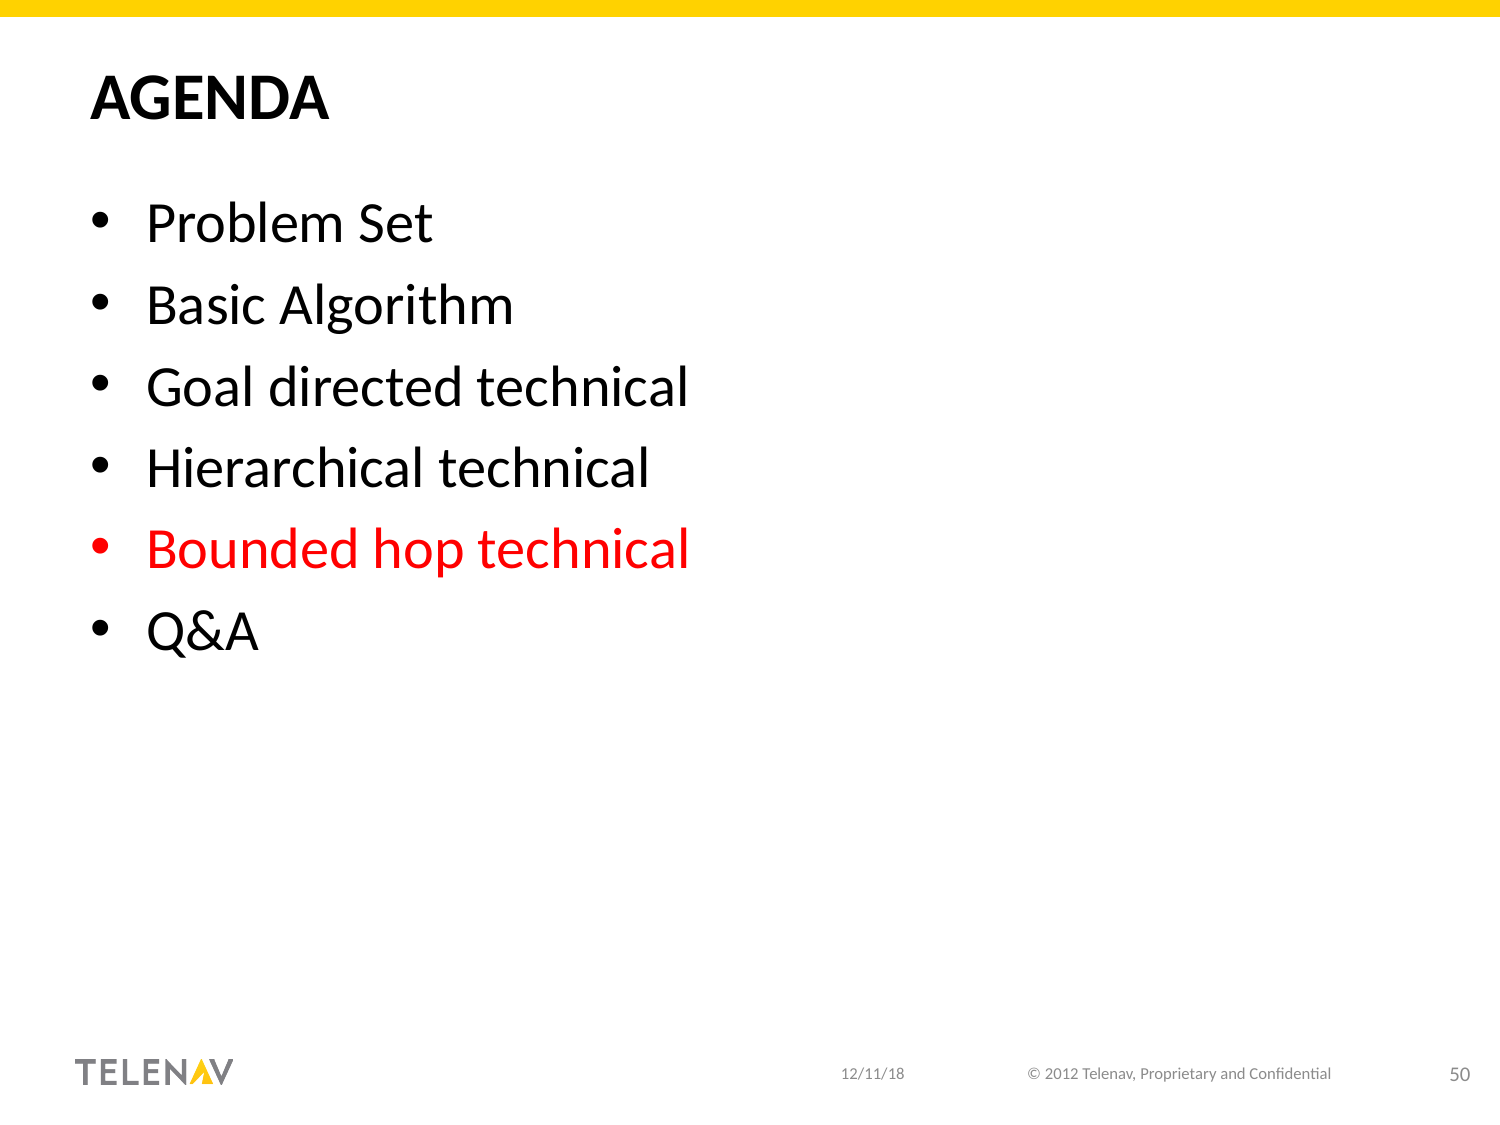

# Agenda
Problem Set
Basic Algorithm
Goal directed technical
Hierarchical technical
Bounded hop technical
Q&A

12/11/18
© 2012 Telenav, Proprietary and Confidential
50